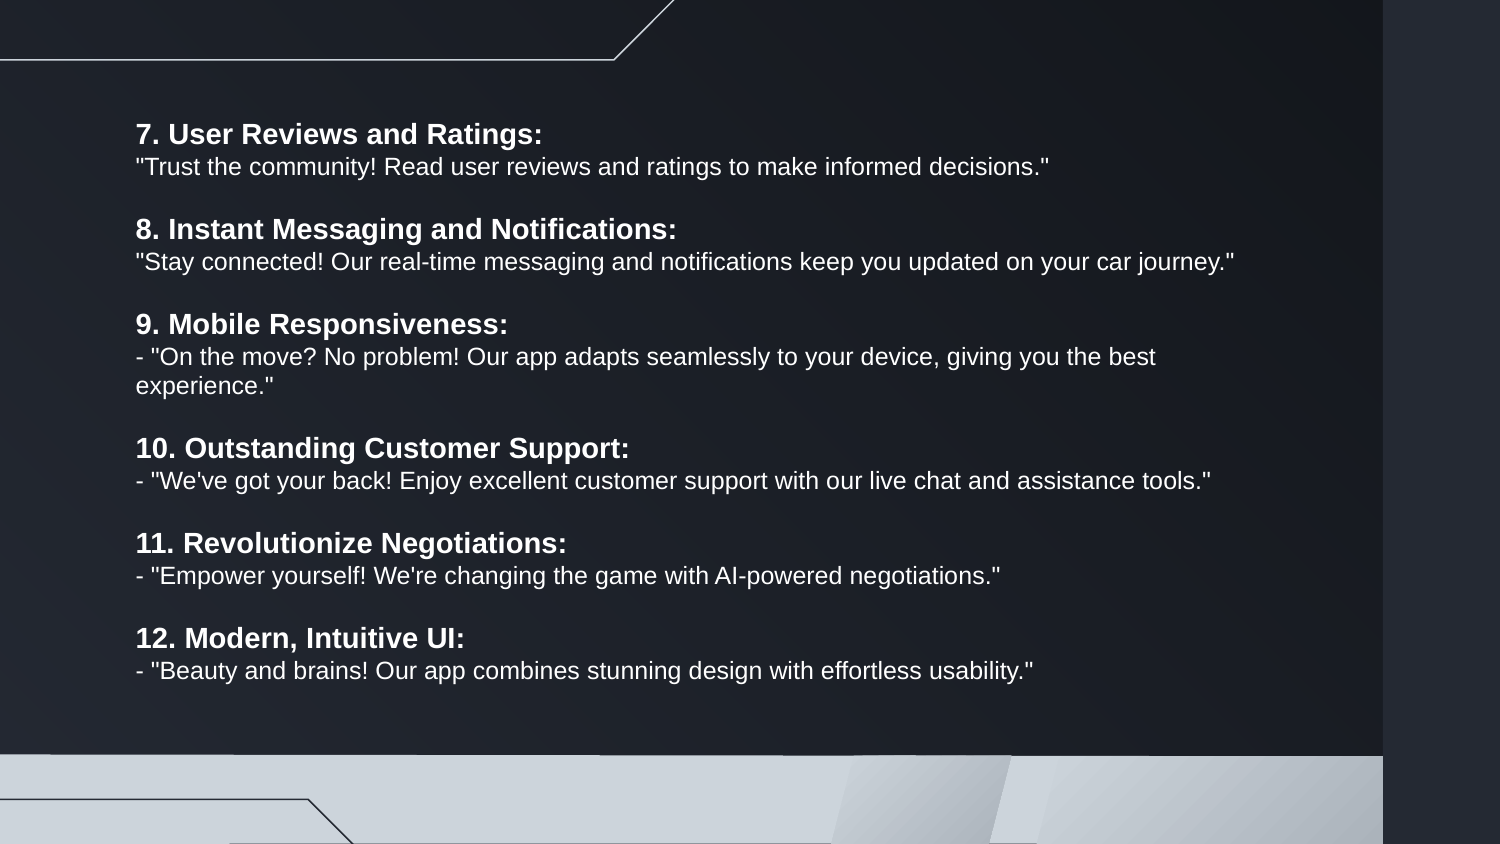

7. User Reviews and Ratings:
"Trust the community! Read user reviews and ratings to make informed decisions."
8. Instant Messaging and Notifications:
"Stay connected! Our real-time messaging and notifications keep you updated on your car journey."
9. Mobile Responsiveness:
- "On the move? No problem! Our app adapts seamlessly to your device, giving you the best experience."
10. Outstanding Customer Support:
- "We've got your back! Enjoy excellent customer support with our live chat and assistance tools."
11. Revolutionize Negotiations:
- "Empower yourself! We're changing the game with AI-powered negotiations."
12. Modern, Intuitive UI:
- "Beauty and brains! Our app combines stunning design with effortless usability."